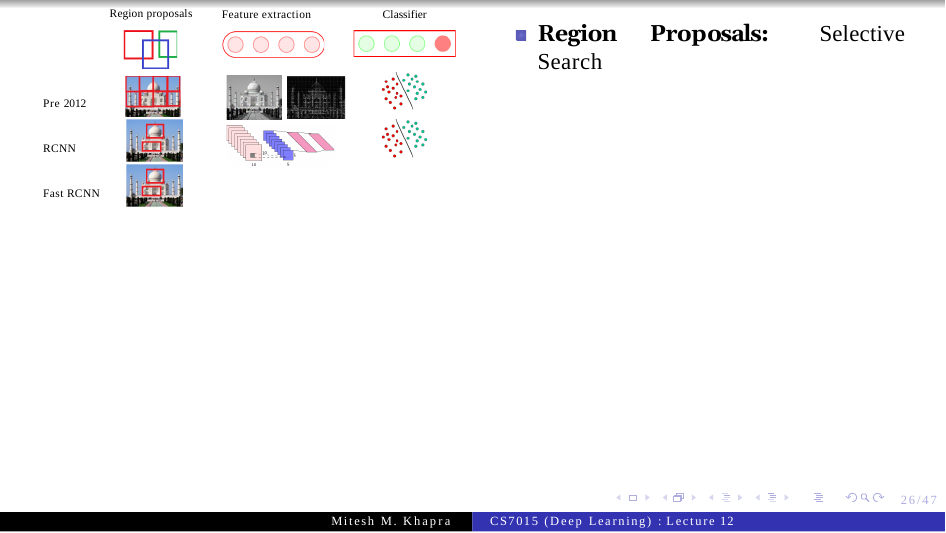

Region proposals
Feature extraction
Classifier
Region
Search
Proposals:
Selective

Pre 2012

RCNN

Fast RCNN

26/47

Mitesh M. Khapra
CS7015 (Deep Learning) : Lecture 12